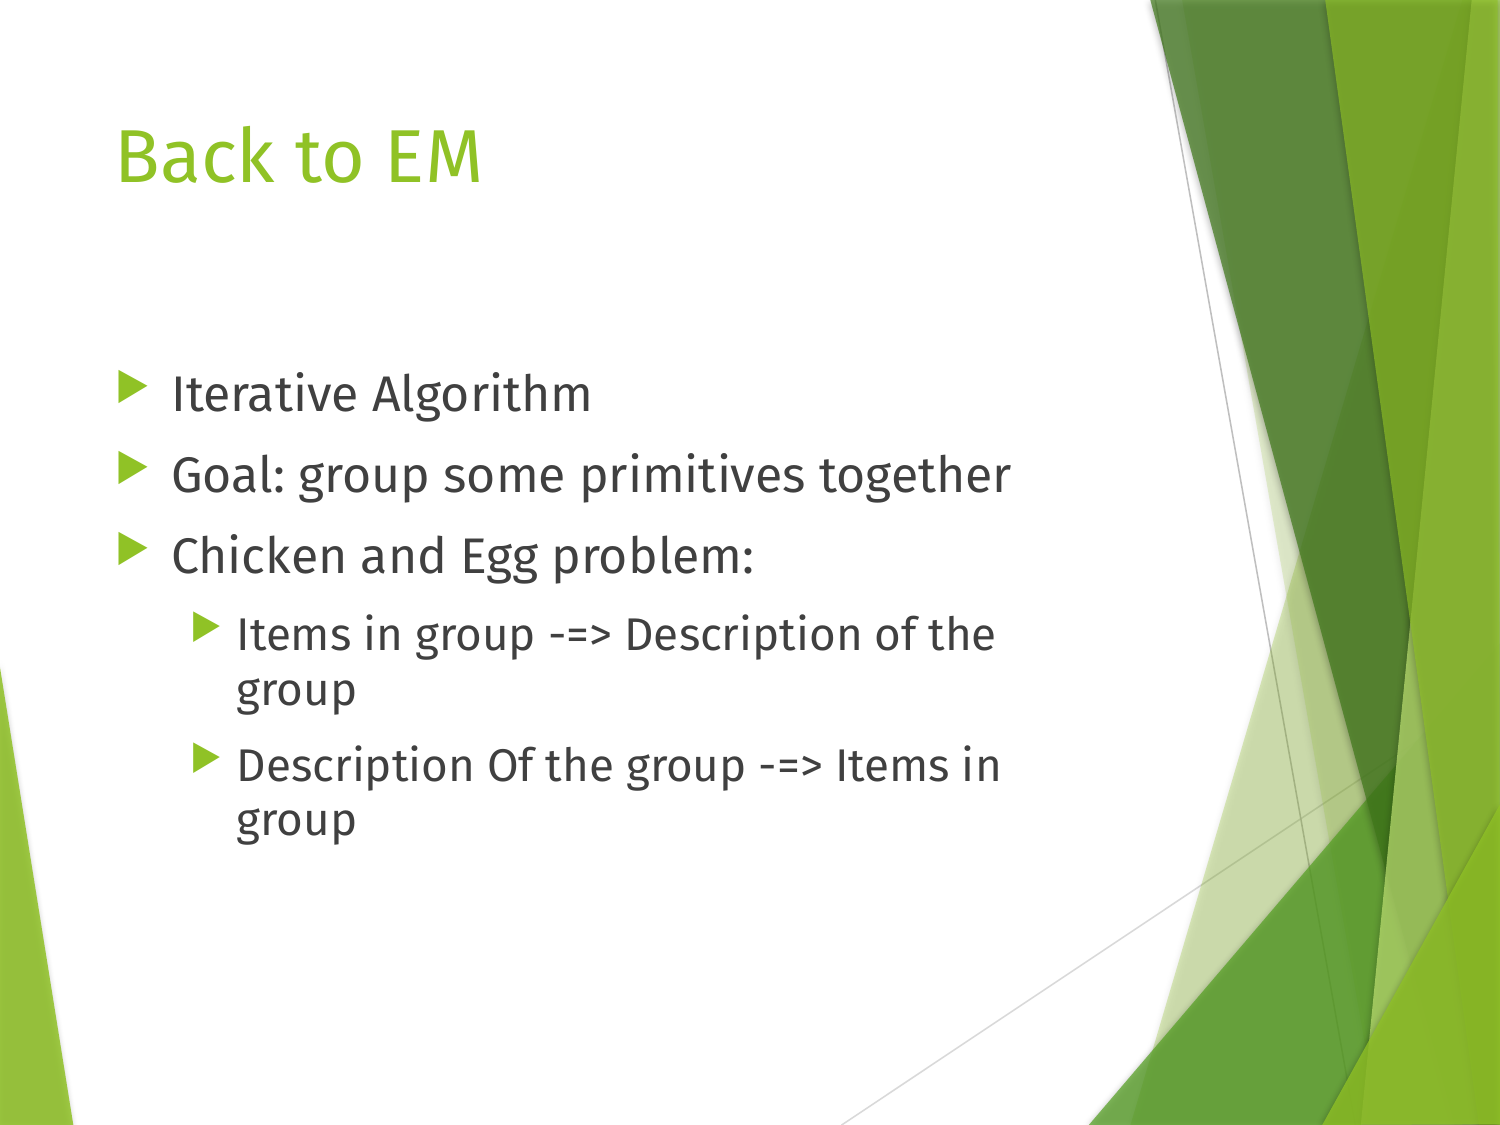

# Back to EM
Iterative Algorithm
Goal: group some primitives together
Chicken and Egg problem:
Items in group -=> Description of the group
Description Of the group -=> Items in group